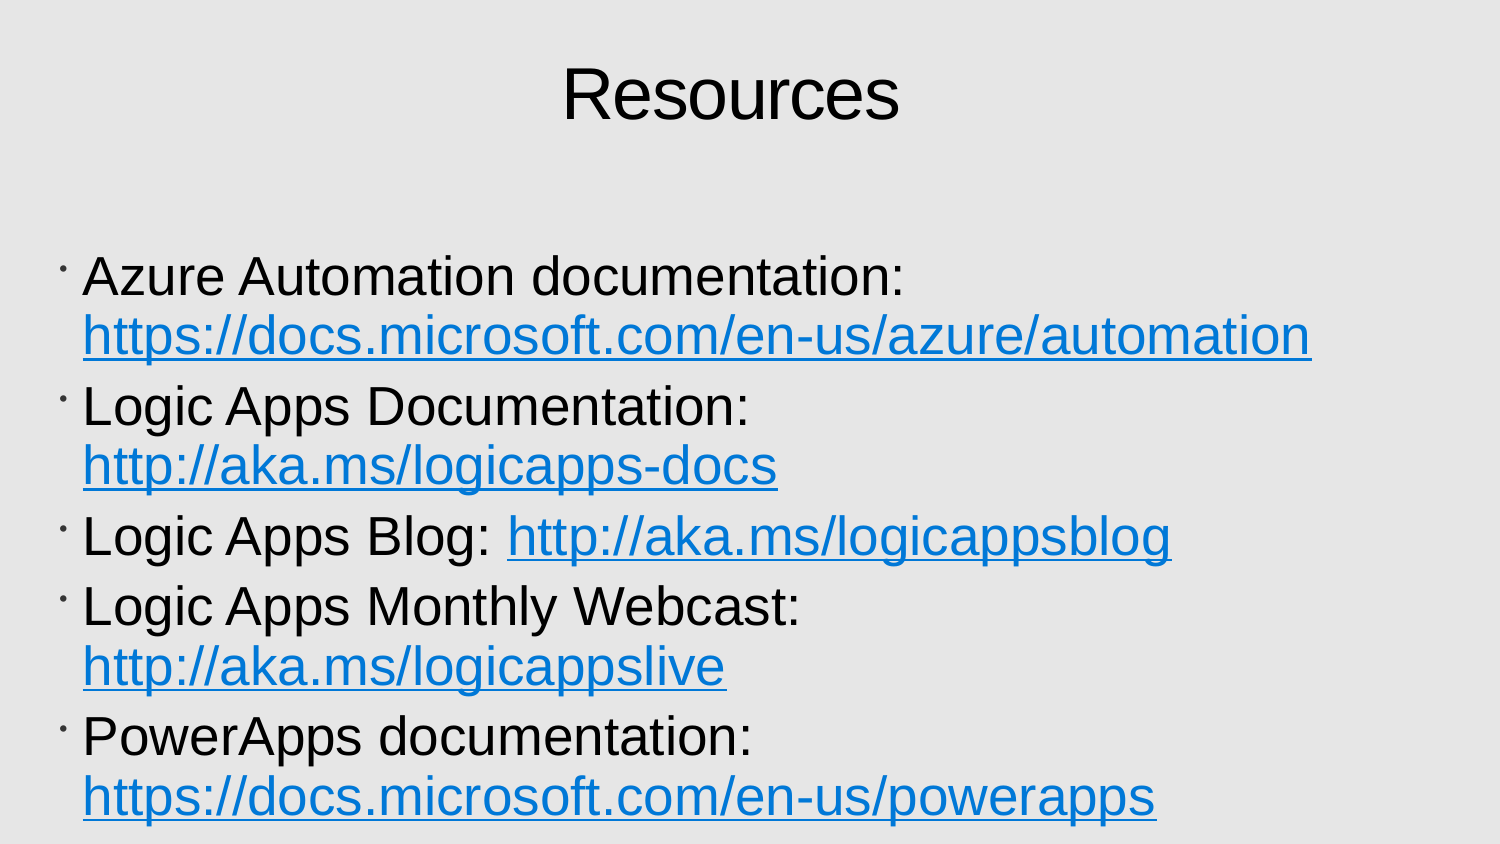

# Resources
Azure Automation documentation: https://docs.microsoft.com/en-us/azure/automation
Logic Apps Documentation: http://aka.ms/logicapps-docs
Logic Apps Blog: http://aka.ms/logicappsblog
Logic Apps Monthly Webcast: http://aka.ms/logicappslive
PowerApps documentation: https://docs.microsoft.com/en-us/powerapps